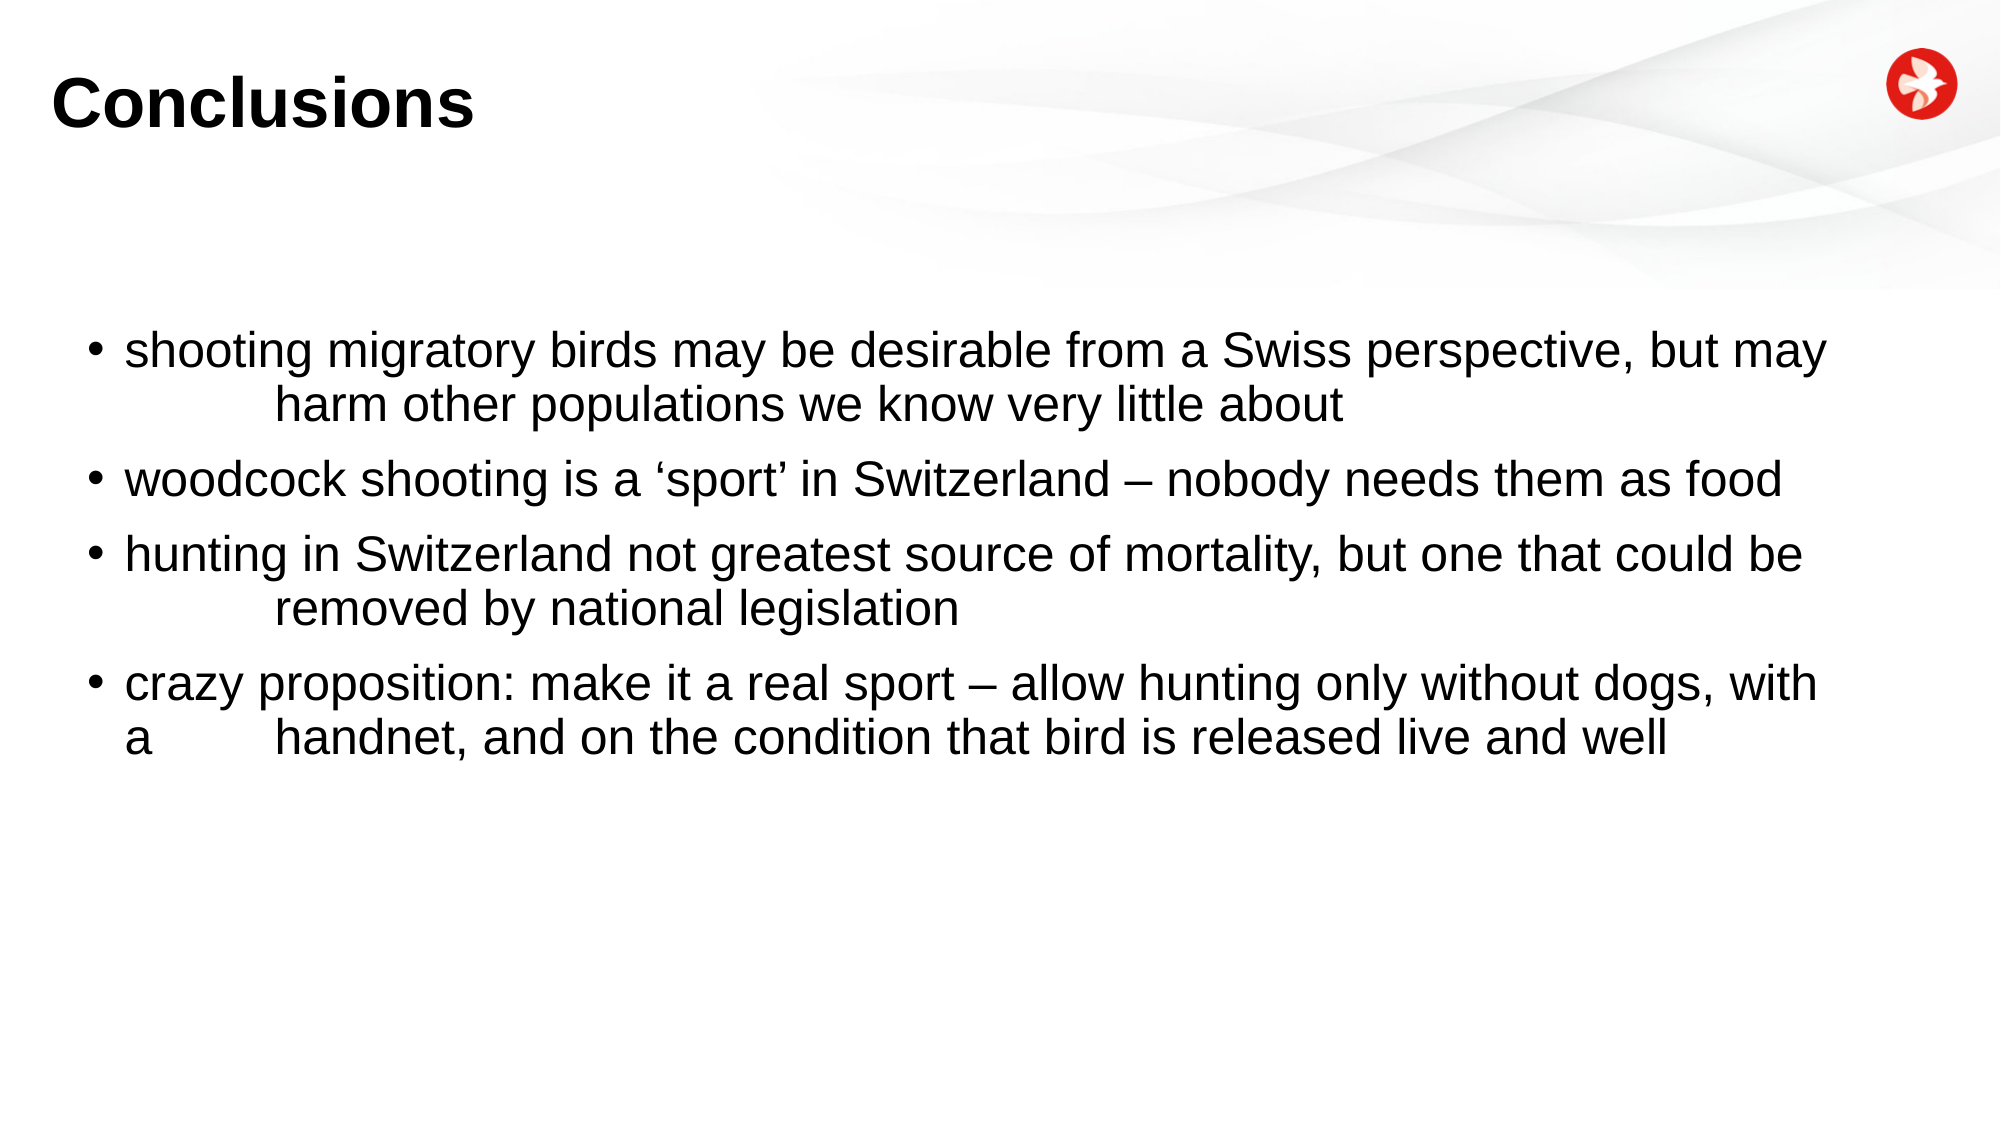

# Conclusions
shooting migratory birds may be desirable from a Swiss perspective, but may	harm other populations we know very little about
woodcock shooting is a ‘sport’ in Switzerland – nobody needs them as food
hunting in Switzerland not greatest source of mortality, but one that could be	removed by national legislation
crazy proposition: make it a real sport – allow hunting only without dogs, with a	handnet, and on the condition that bird is released live and well